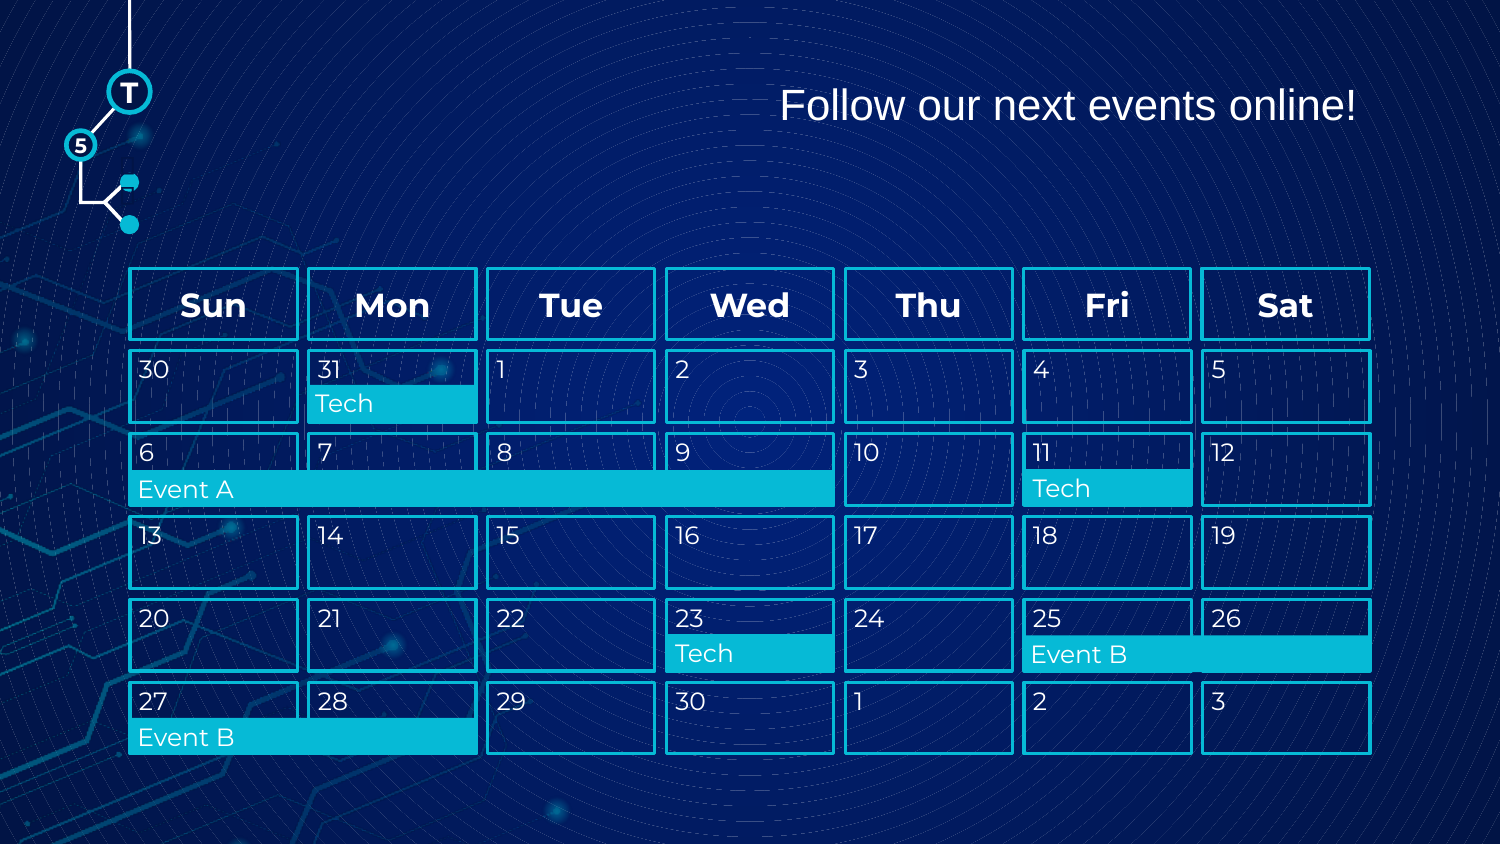

# Follow our next events online!
T
5
🠺

🠺
Sun
Mon
Tue
Wed
Thu
Fri
Sat
30
31
1
2
3
4
5
Tech
6
7
8
9
10
11
12
Tech
Event A
13
14
15
16
17
18
19
20
21
22
23
24
25
26
Tech
Event B
27
28
29
30
1
2
3
Event B